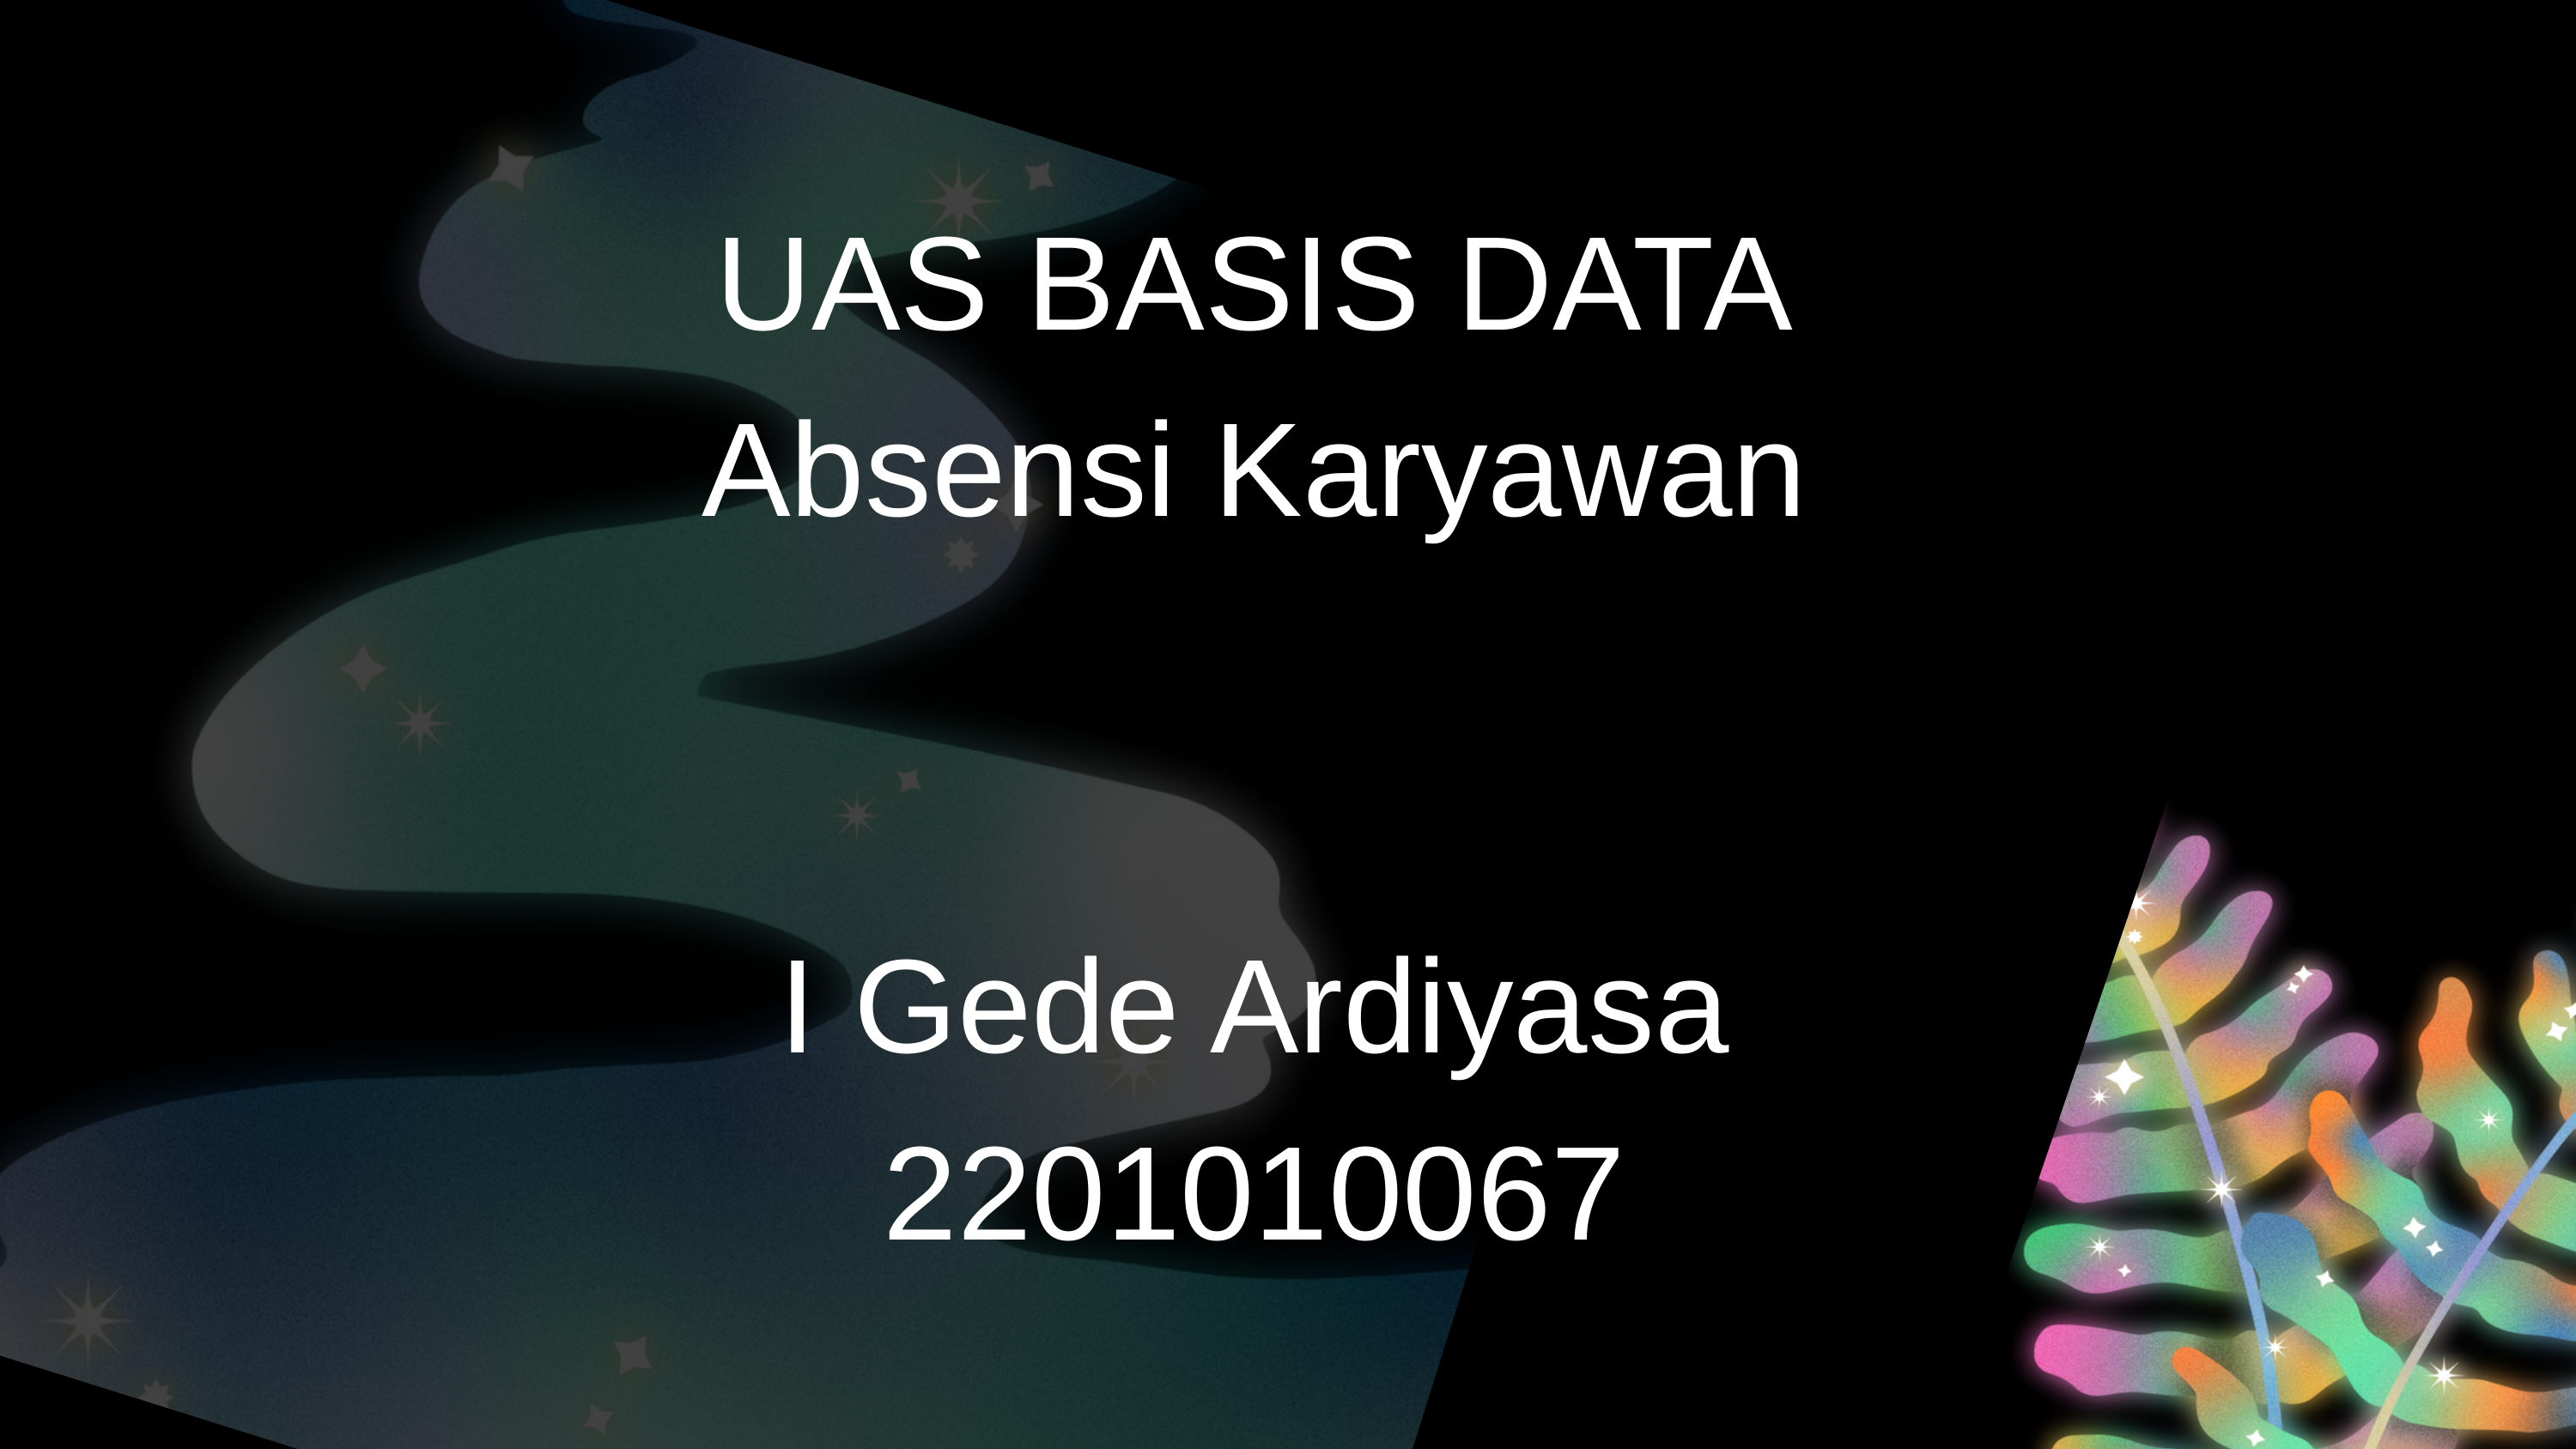

UAS BASIS DATA
Absensi Karyawan

I Gede Ardiyasa
2201010067